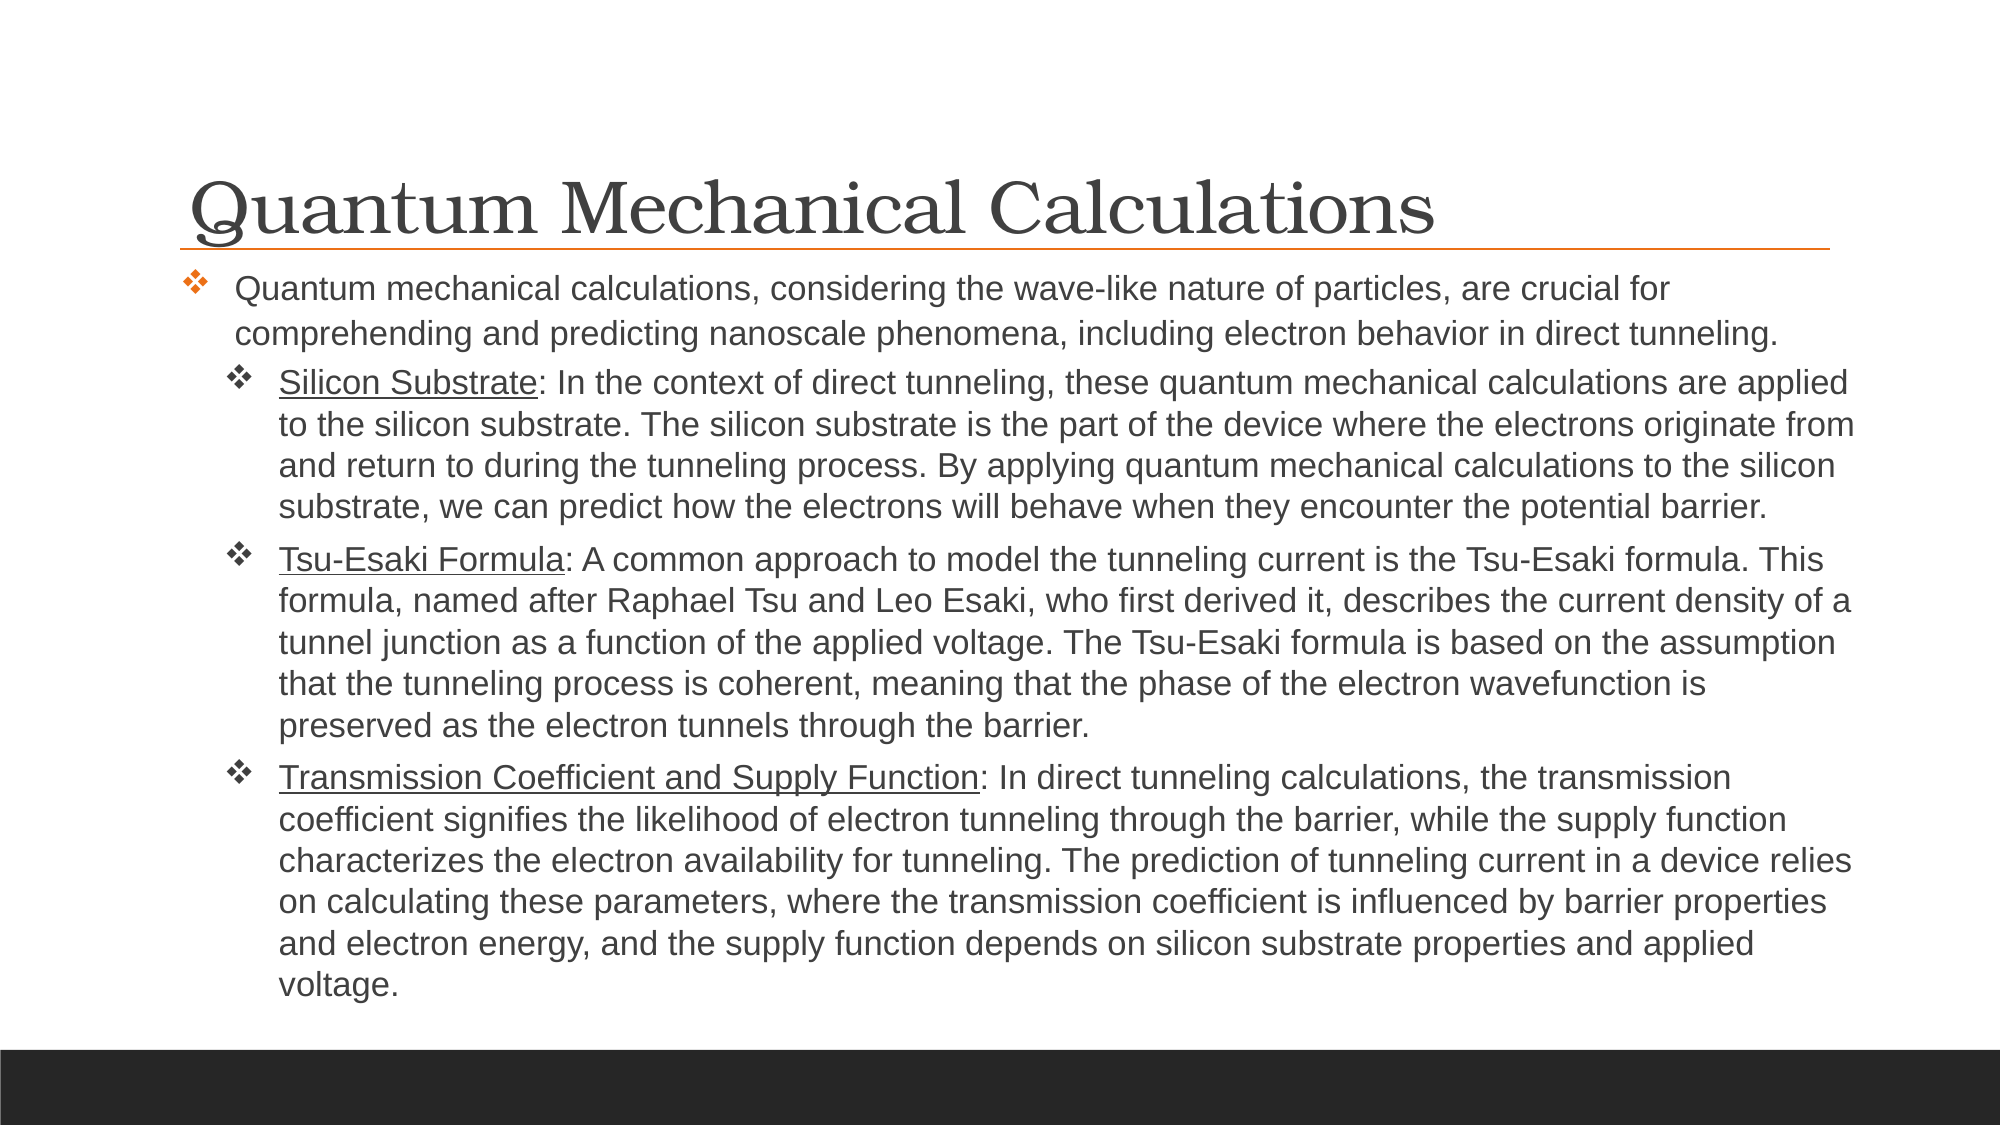

Quantum Mechanical Calculations
Quantum mechanical calculations, considering the wave-like nature of particles, are crucial for comprehending and predicting nanoscale phenomena, including electron behavior in direct tunneling.
Silicon Substrate: In the context of direct tunneling, these quantum mechanical calculations are applied to the silicon substrate. The silicon substrate is the part of the device where the electrons originate from and return to during the tunneling process. By applying quantum mechanical calculations to the silicon substrate, we can predict how the electrons will behave when they encounter the potential barrier.
Tsu-Esaki Formula: A common approach to model the tunneling current is the Tsu-Esaki formula. This formula, named after Raphael Tsu and Leo Esaki, who first derived it, describes the current density of a tunnel junction as a function of the applied voltage. The Tsu-Esaki formula is based on the assumption that the tunneling process is coherent, meaning that the phase of the electron wavefunction is preserved as the electron tunnels through the barrier.
Transmission Coefficient and Supply Function: In direct tunneling calculations, the transmission coefficient signifies the likelihood of electron tunneling through the barrier, while the supply function characterizes the electron availability for tunneling. The prediction of tunneling current in a device relies on calculating these parameters, where the transmission coefficient is influenced by barrier properties and electron energy, and the supply function depends on silicon substrate properties and applied voltage.